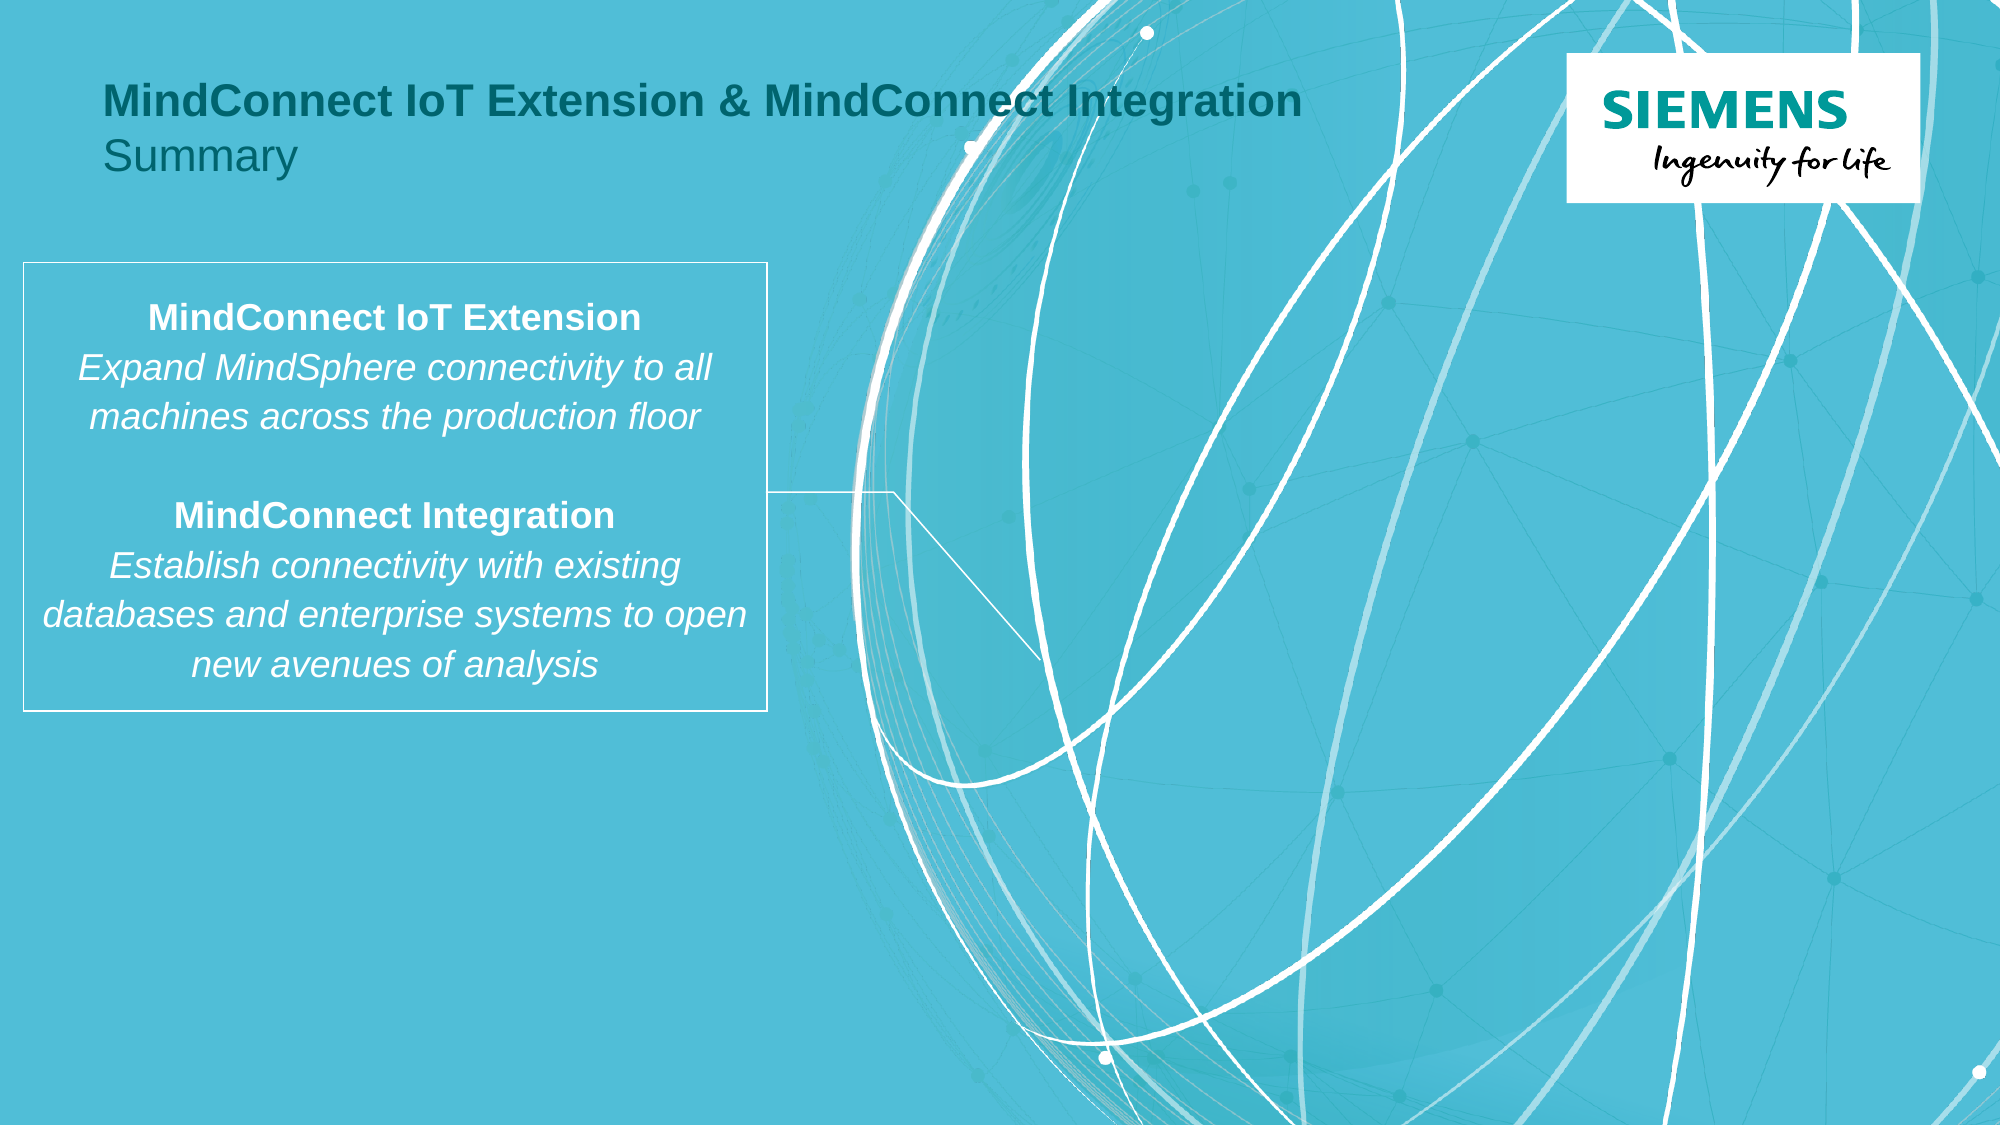

# MindConnect IoT Extension & MindConnect Integration Summary
MindConnect IoT Extension
Expand MindSphere connectivity to all machines across the production floor

MindConnect Integration
Establish connectivity with existing databases and enterprise systems to open new avenues of analysis